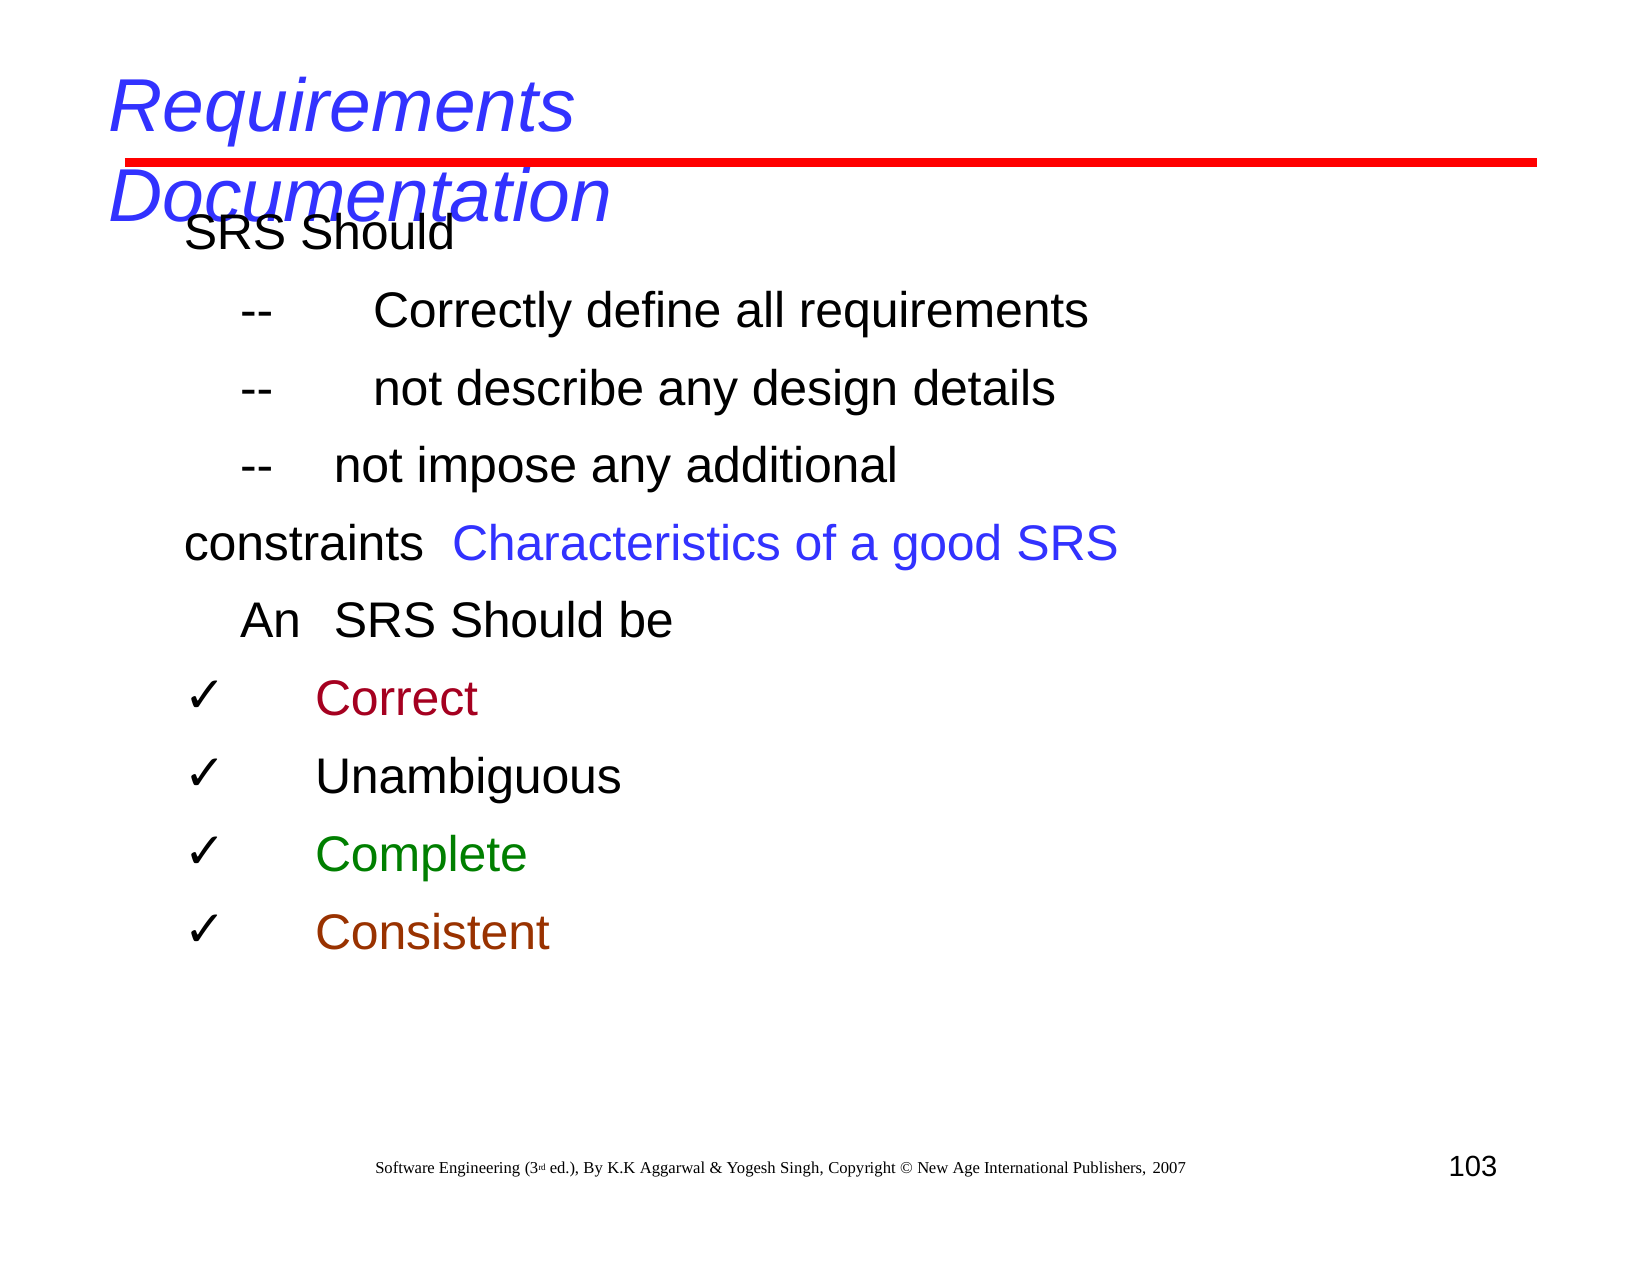

# Requirements Documentation

SRS Should
--	Correctly define all requirements
--	not describe any design details
--	not impose any additional constraints  Characteristics of a good SRS
An	SRS Should be
Correct
Unambiguous
Complete
Consistent
103
Software Engineering (3rd  ed.), By K.K Aggarwal & Yogesh Singh, Copyright © New Age International Publishers, 2007